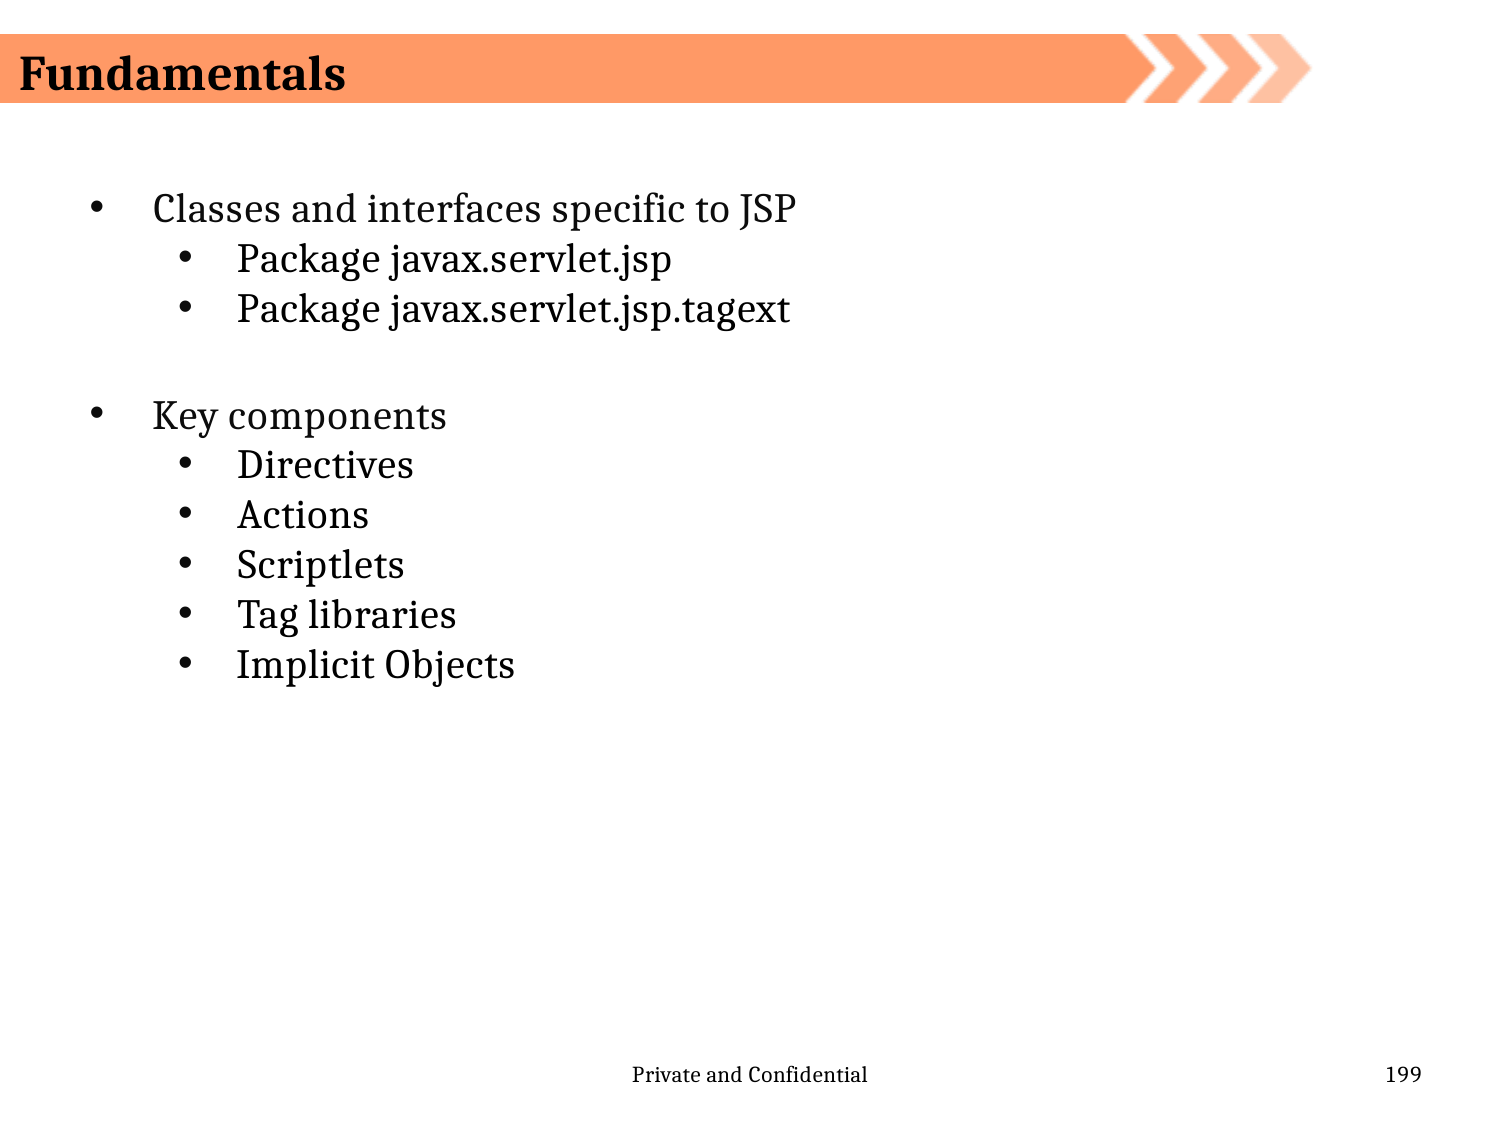

# Fundamentals
Classes and interfaces specific to JSP
Package javax.servlet.jsp
Package javax.servlet.jsp.tagext

Key components
Directives
Actions
Scriptlets
Tag libraries
Implicit Objects